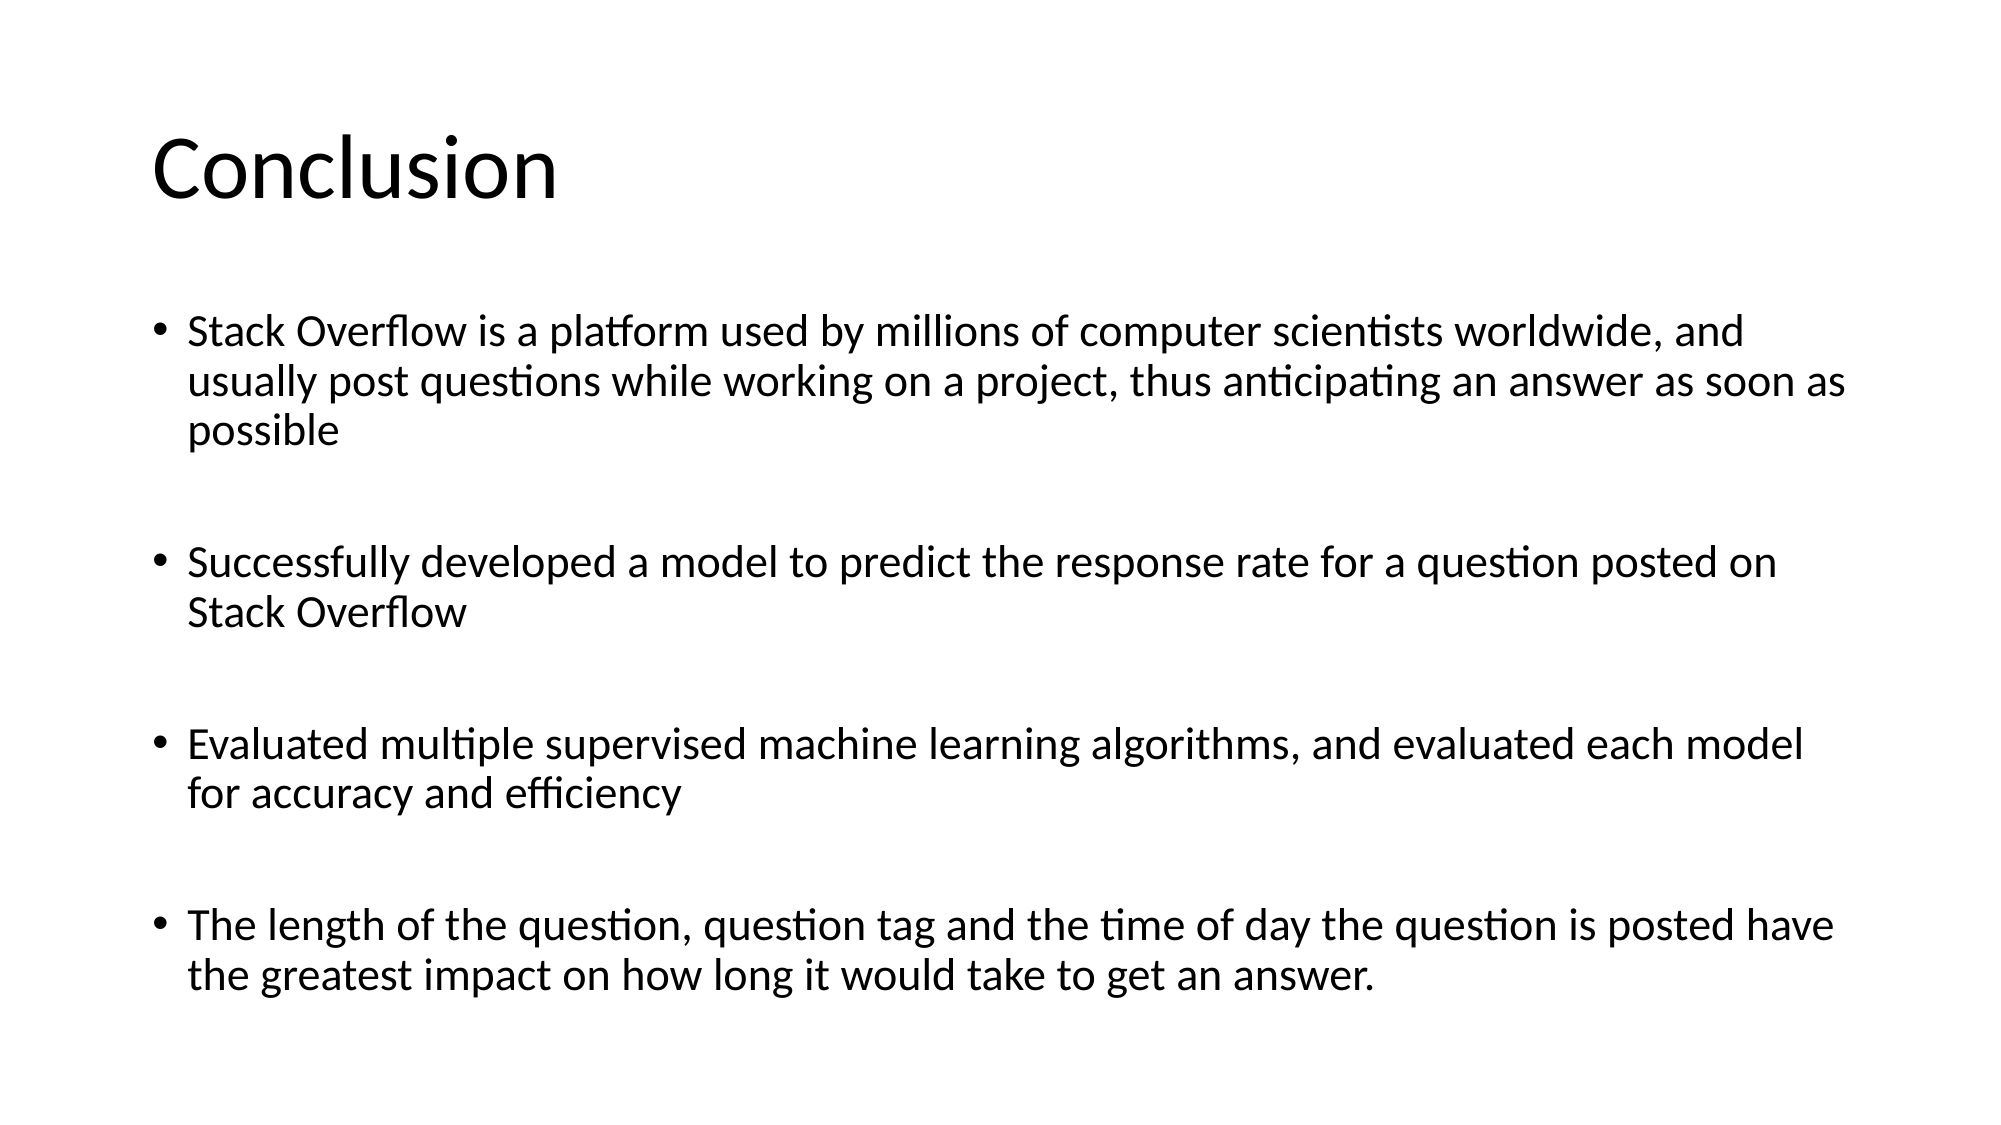

# Conclusion
Stack Overflow is a platform used by millions of computer scientists worldwide, and usually post questions while working on a project, thus anticipating an answer as soon as possible

Successfully developed a model to predict the response rate for a question posted on Stack Overflow

Evaluated multiple supervised machine learning algorithms, and evaluated each model for accuracy and efficiency

The length of the question, question tag and the time of day the question is posted have the greatest impact on how long it would take to get an answer.